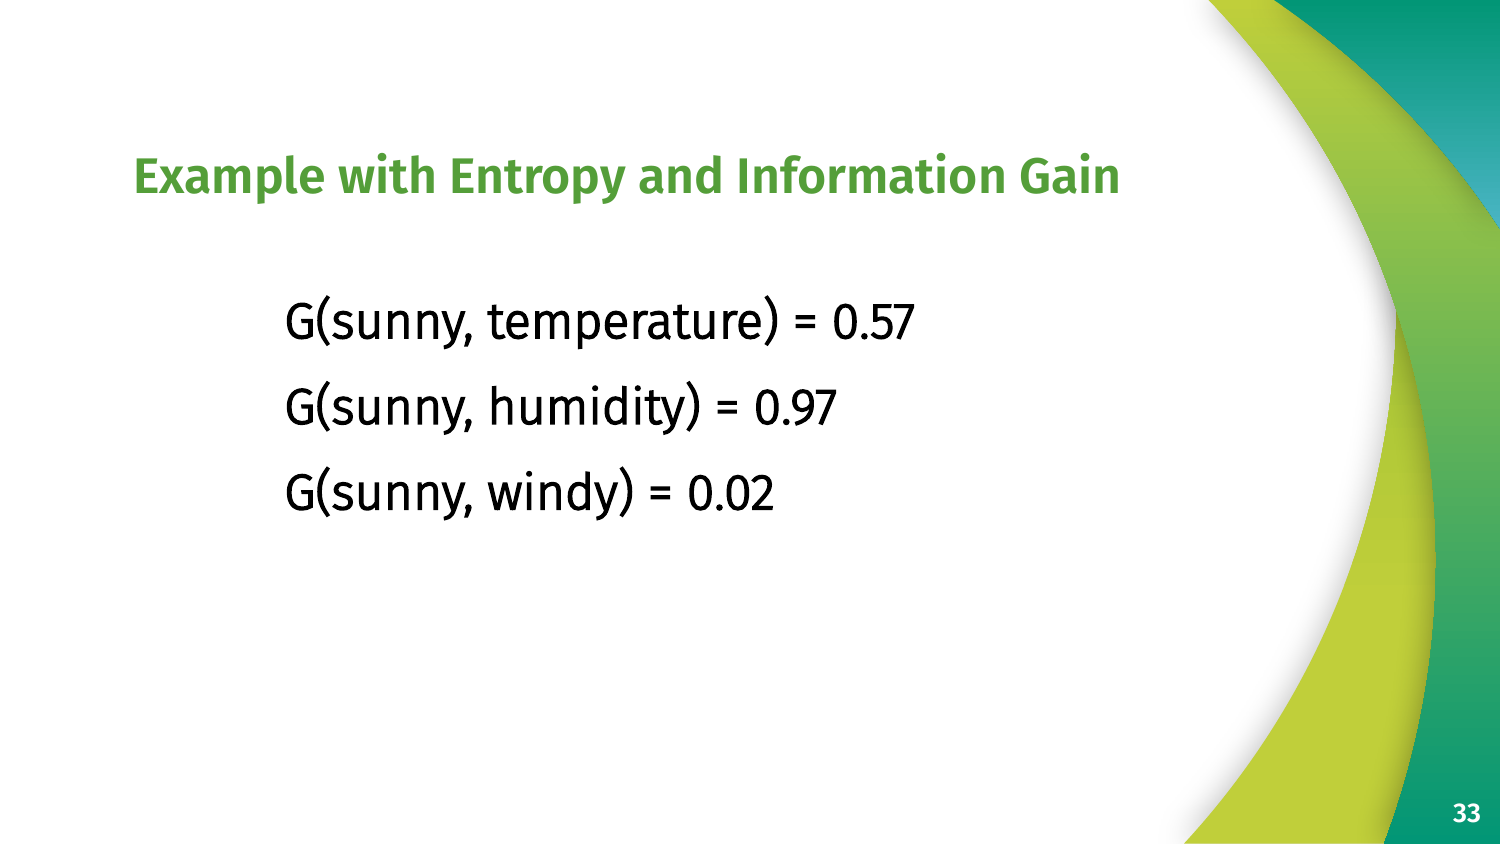

# Example with Entropy and Information Gain
G(sunny, temperature) = 0.57
G(sunny, humidity) = 0.97
G(sunny, windy) = 0.02

33